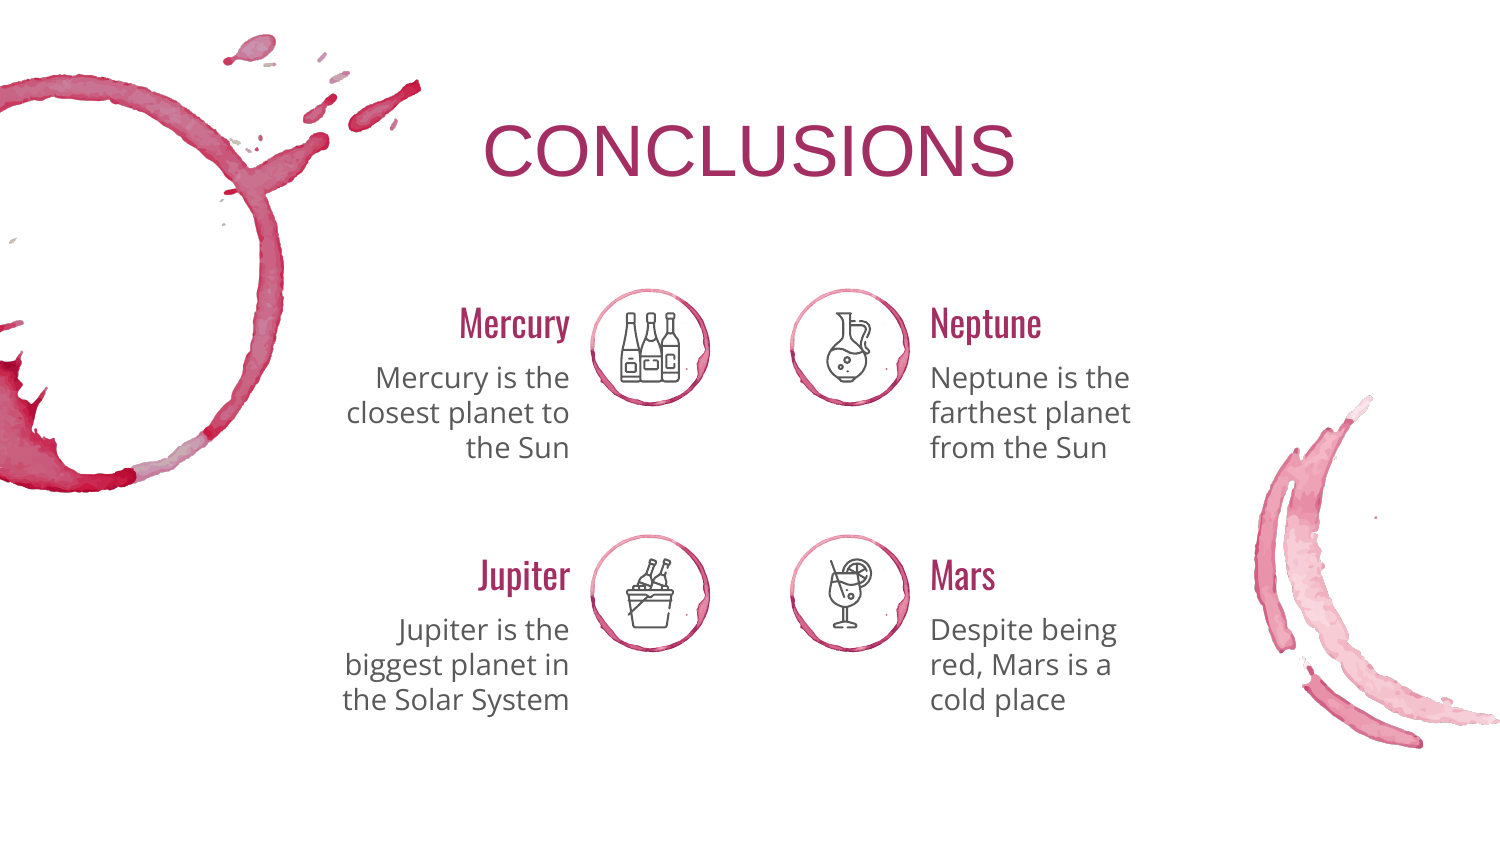

# CONCLUSIONS
Mercury
Neptune

Neptune is the farthest planet from the Sun
Mercury is the closest planet to the Sun

Jupiter
Mars

Jupiter is the biggest planet in the Solar System
Despite being red, Mars is a cold place